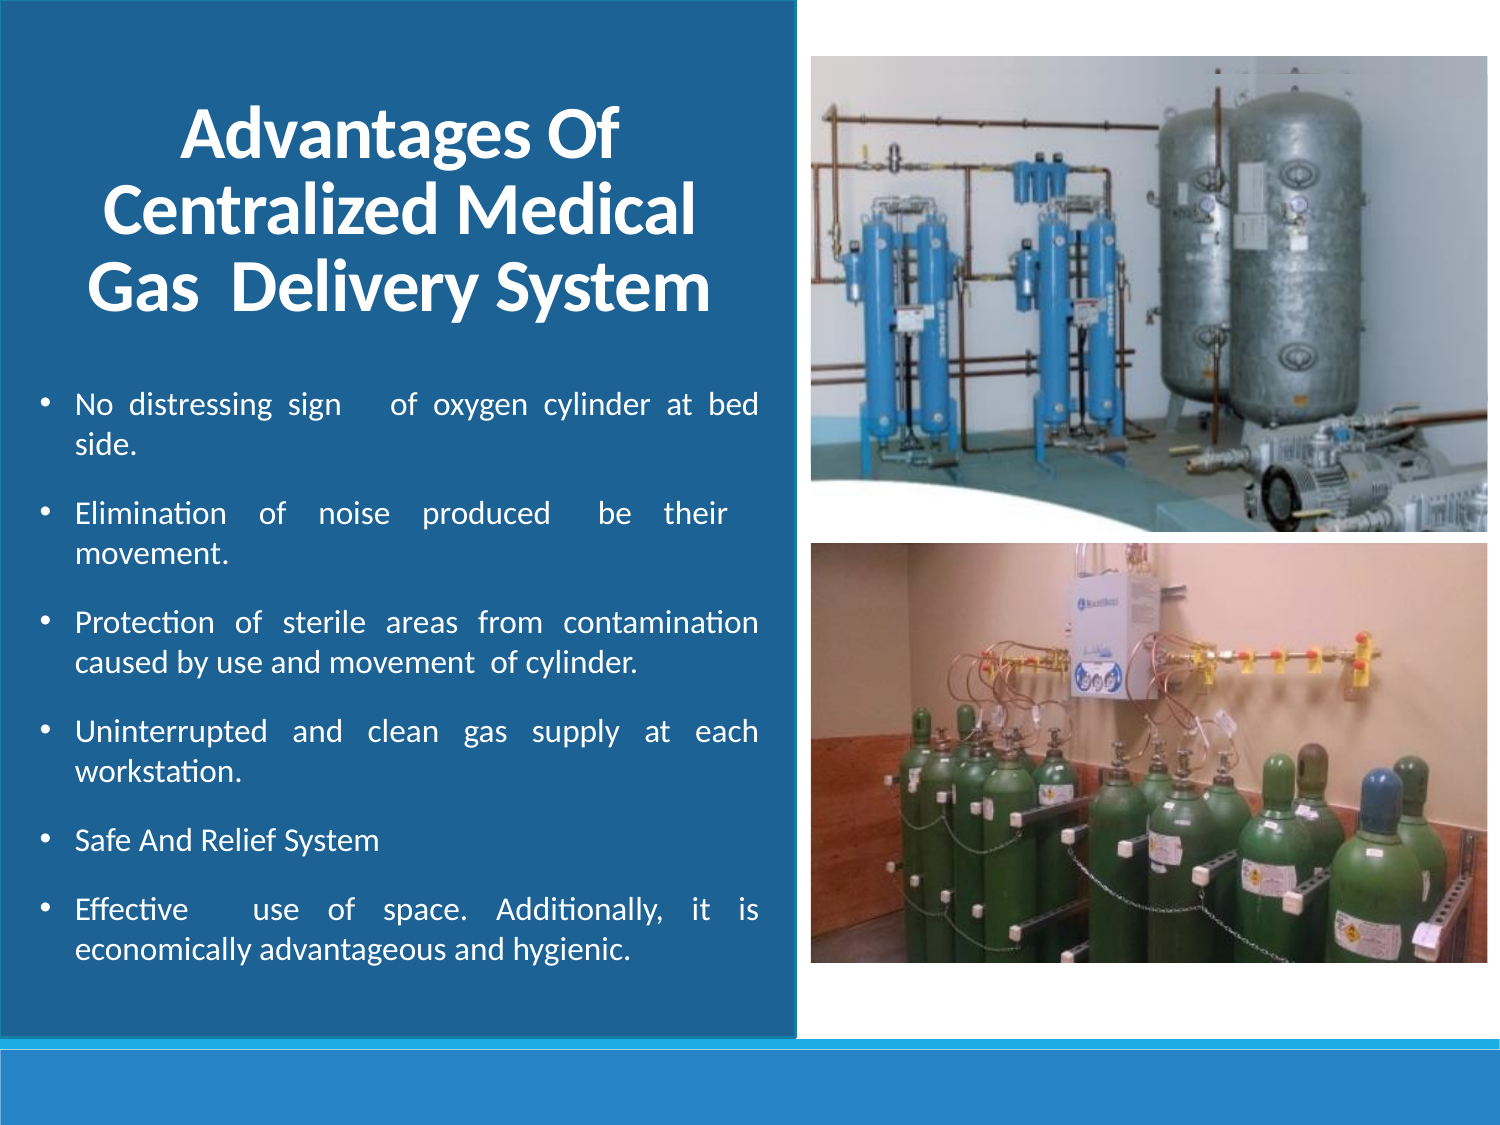

Advantages Of Centralized Medical Gas  Delivery System
No distressing sign	of oxygen cylinder at bed side.
Elimination of noise produced	be their  movement.
Protection of sterile areas from contamination caused by use and movement  of cylinder.
Uninterrupted and clean gas supply at each workstation.
Safe And Relief System
Effective	 use of space. Additionally, it is economically advantageous and hygienic.